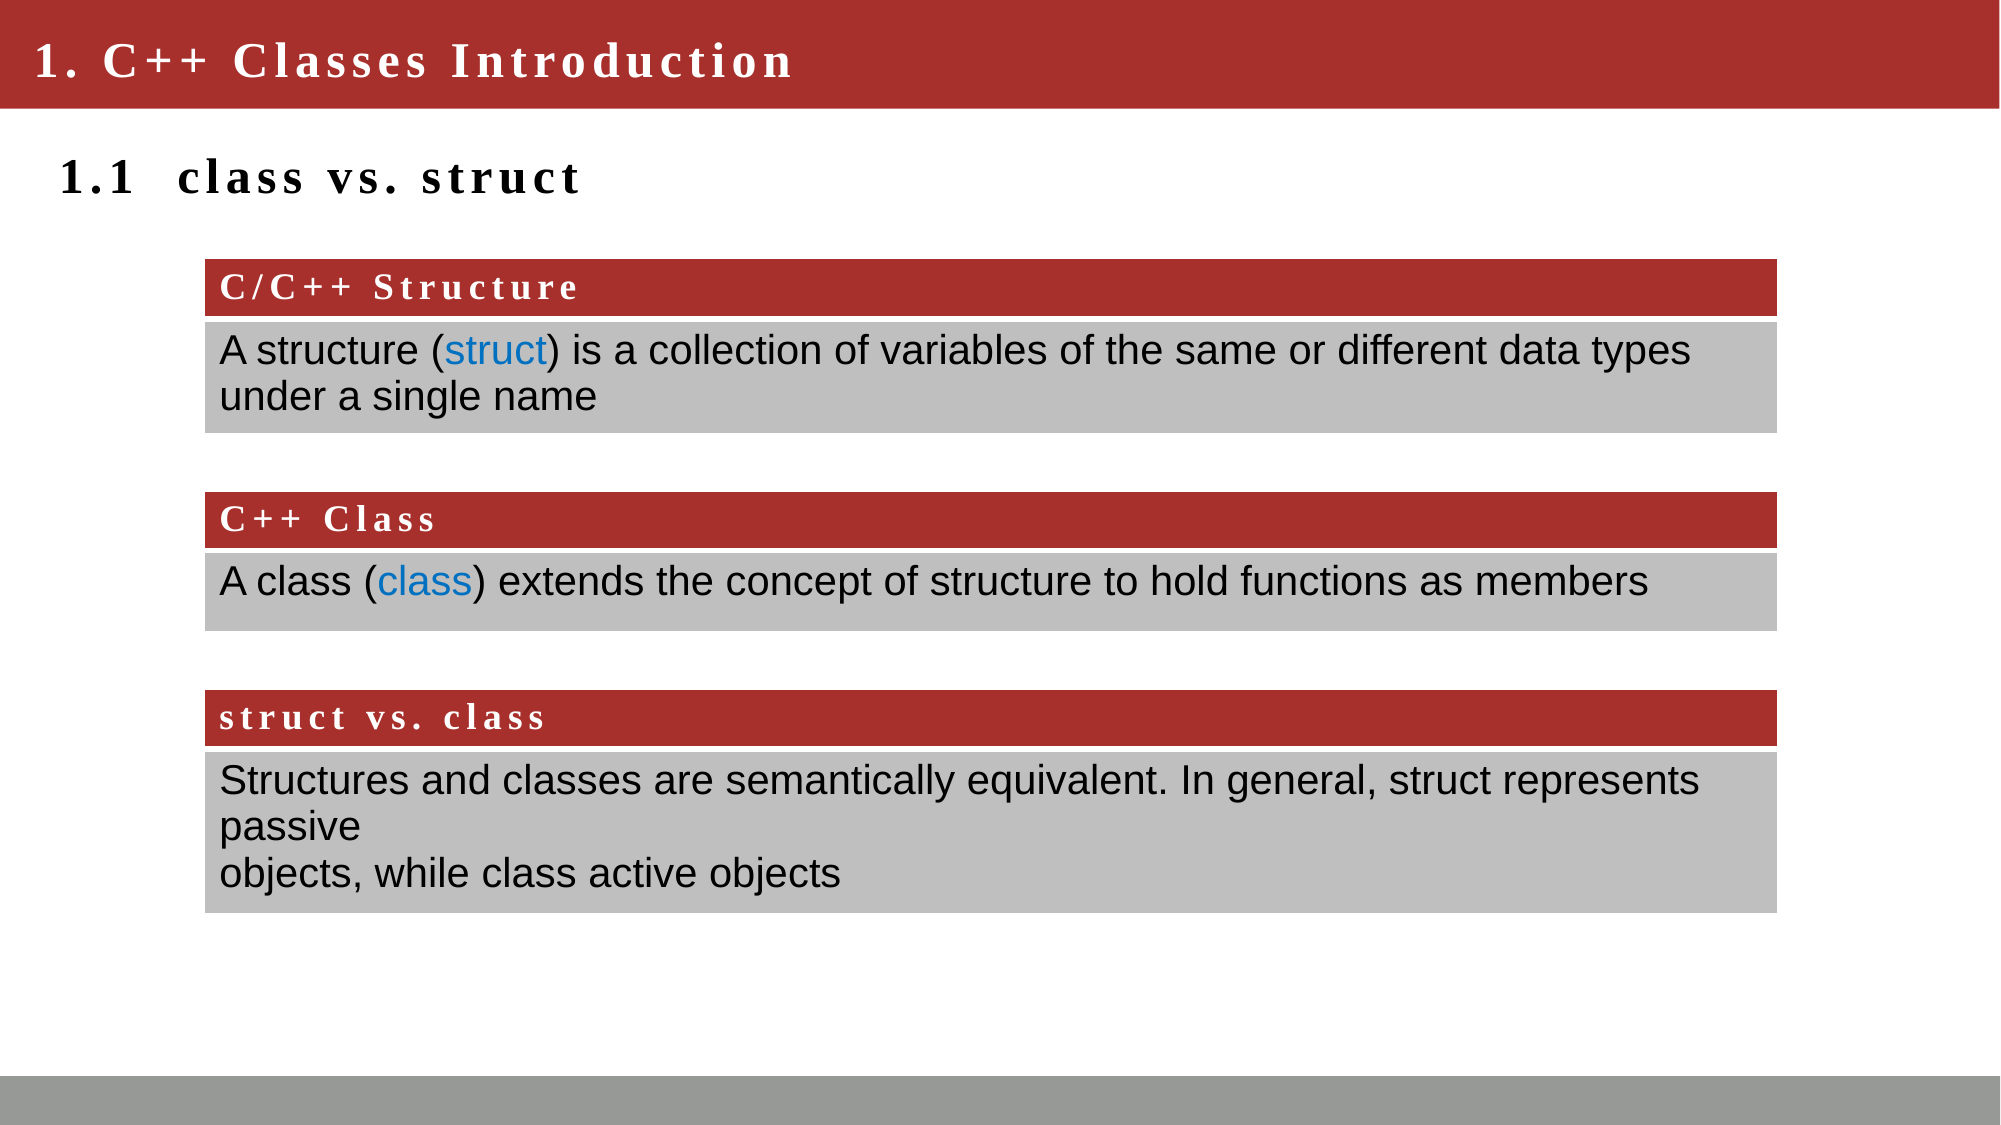

# 1. C++ Classes Introduction
1.1  class vs. struct
| C/C++ Structure |
| --- |
| A structure (struct) is a collection of variables of the same or different data types under a single name |
| C++ Class |
| --- |
| A class (class) extends the concept of structure to hold functions as members |
| struct vs. class |
| --- |
| Structures and classes are semantically equivalent. In general, struct represents passive objects, while class active objects |
3